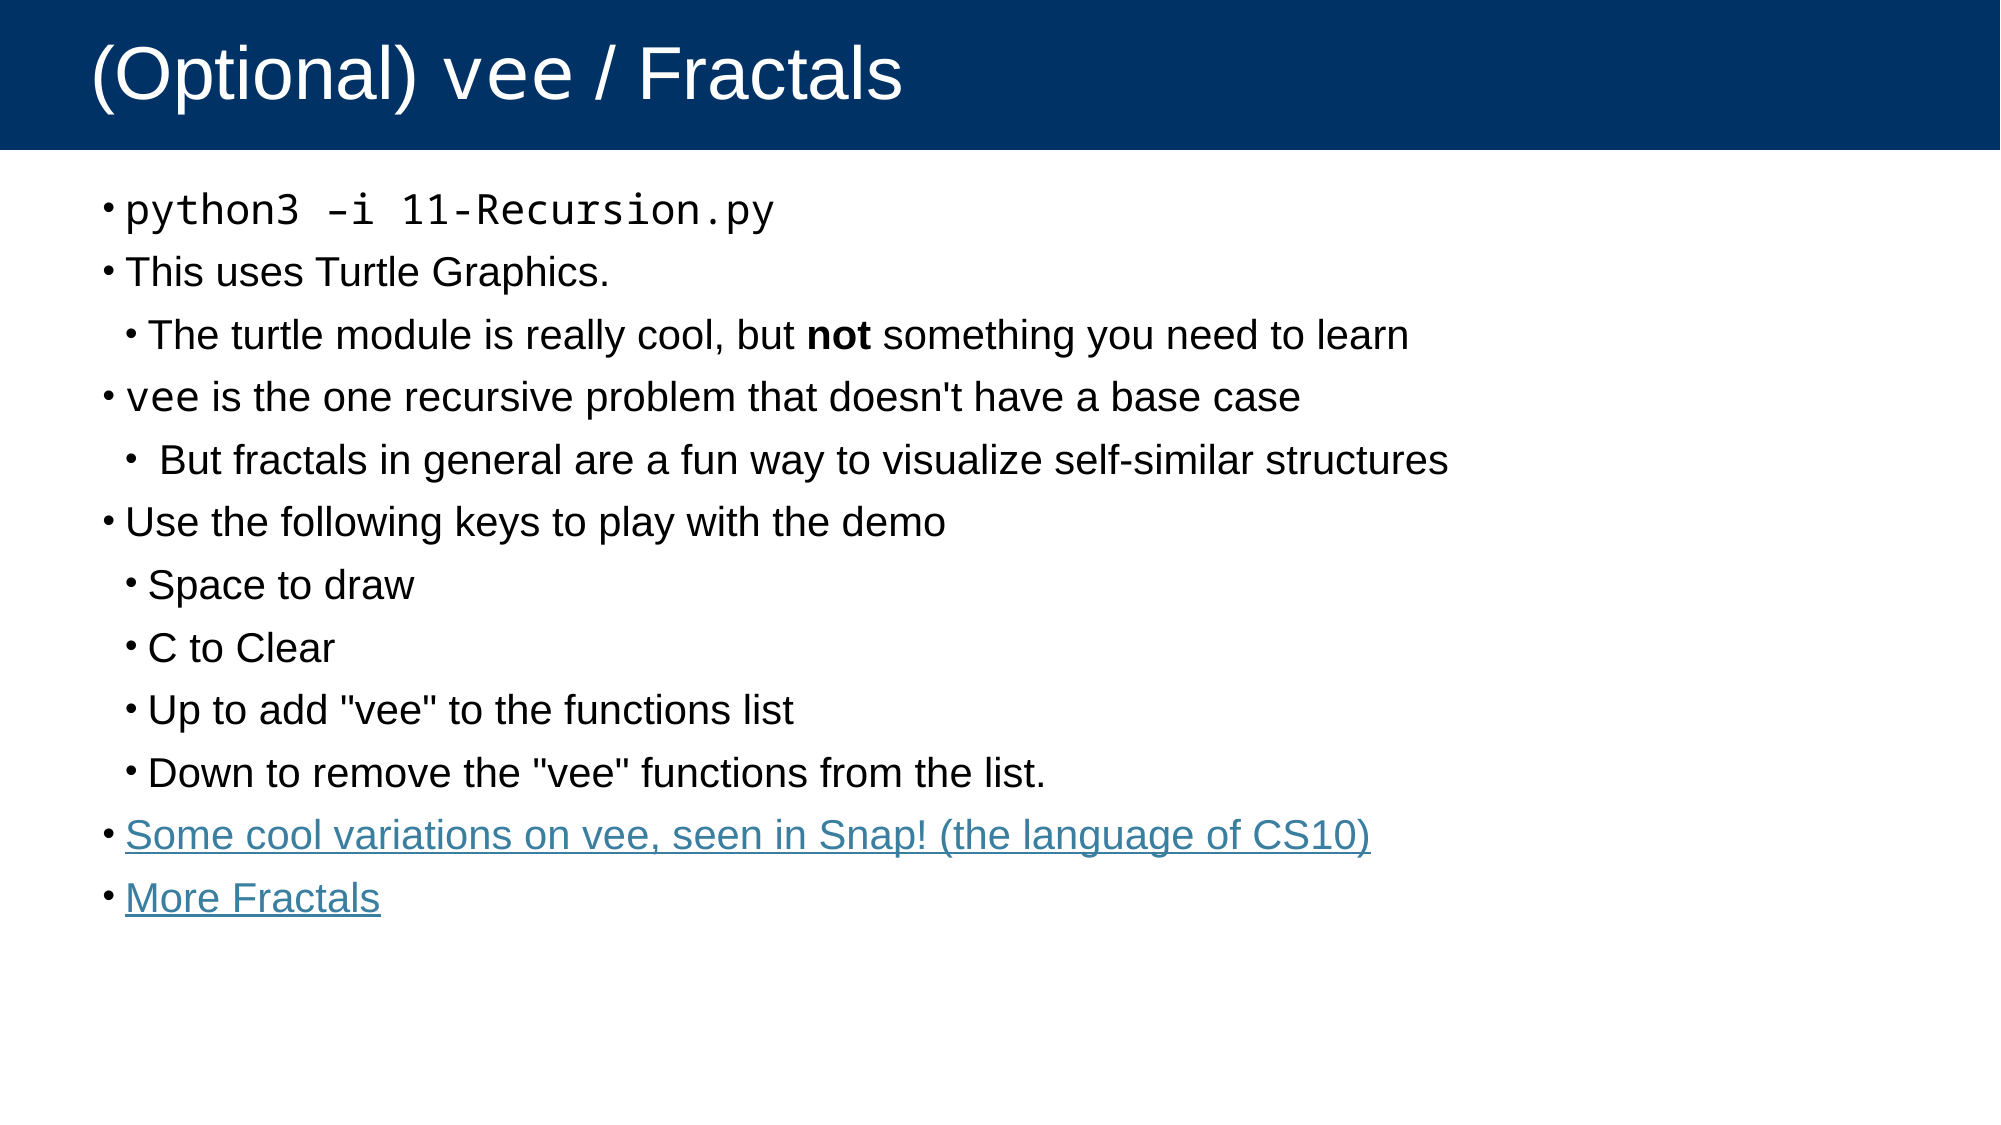

# (Optional) vee / Fractals
python3 –i 11-Recursion.py
This uses Turtle Graphics.
The turtle module is really cool, but not something you need to learn
vee is the one recursive problem that doesn't have a base case
 But fractals in general are a fun way to visualize self-similar structures
Use the following keys to play with the demo
Space to draw
C to Clear
Up to add "vee" to the functions list
Down to remove the "vee" functions from the list.
Some cool variations on vee, seen in Snap! (the language of CS10)
More Fractals